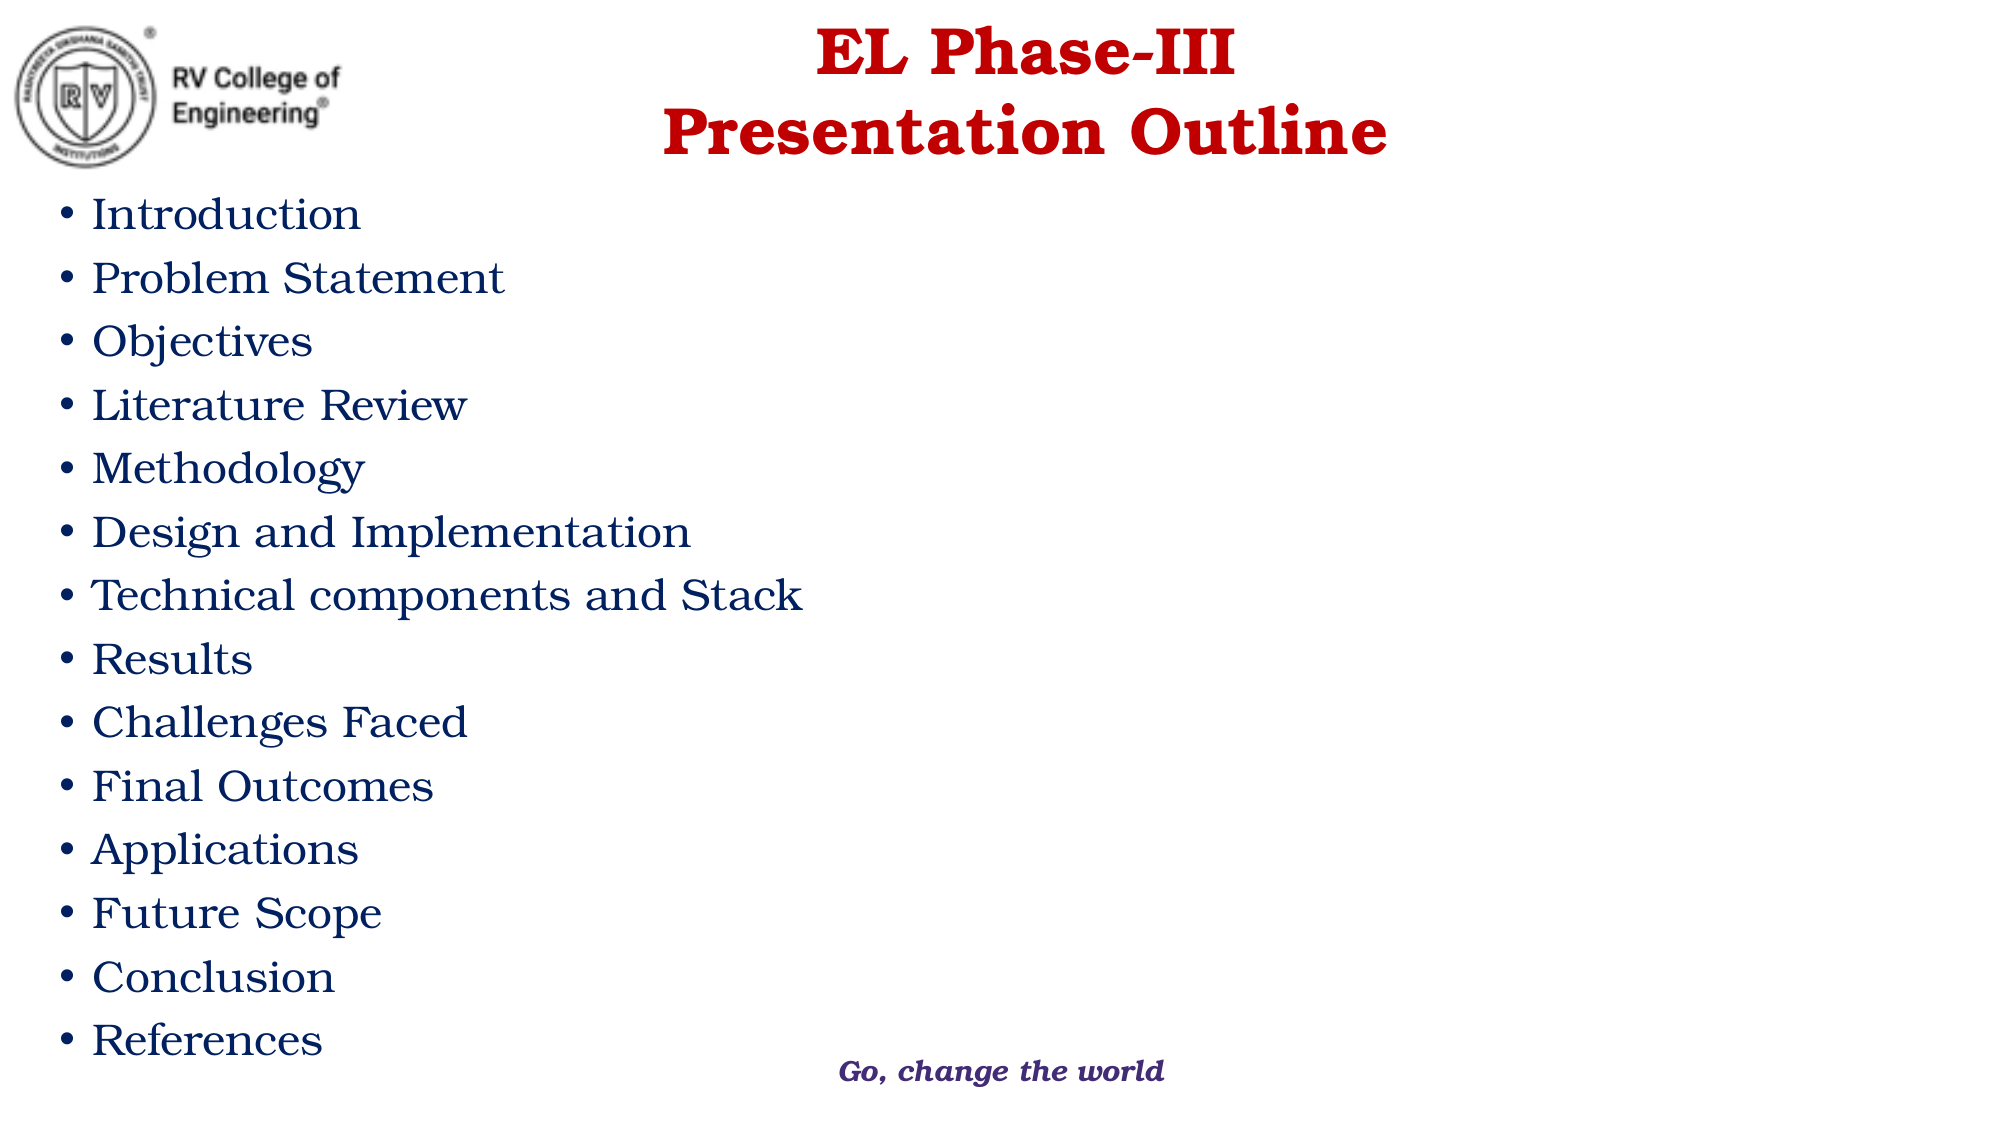

EL Phase-III
Presentation Outline

Introduction
Problem Statement
Objectives
Literature Review
Methodology
Design and Implementation
Technical components and Stack
Results
Challenges Faced
Final Outcomes
Applications
Future Scope
Conclusion
References

3